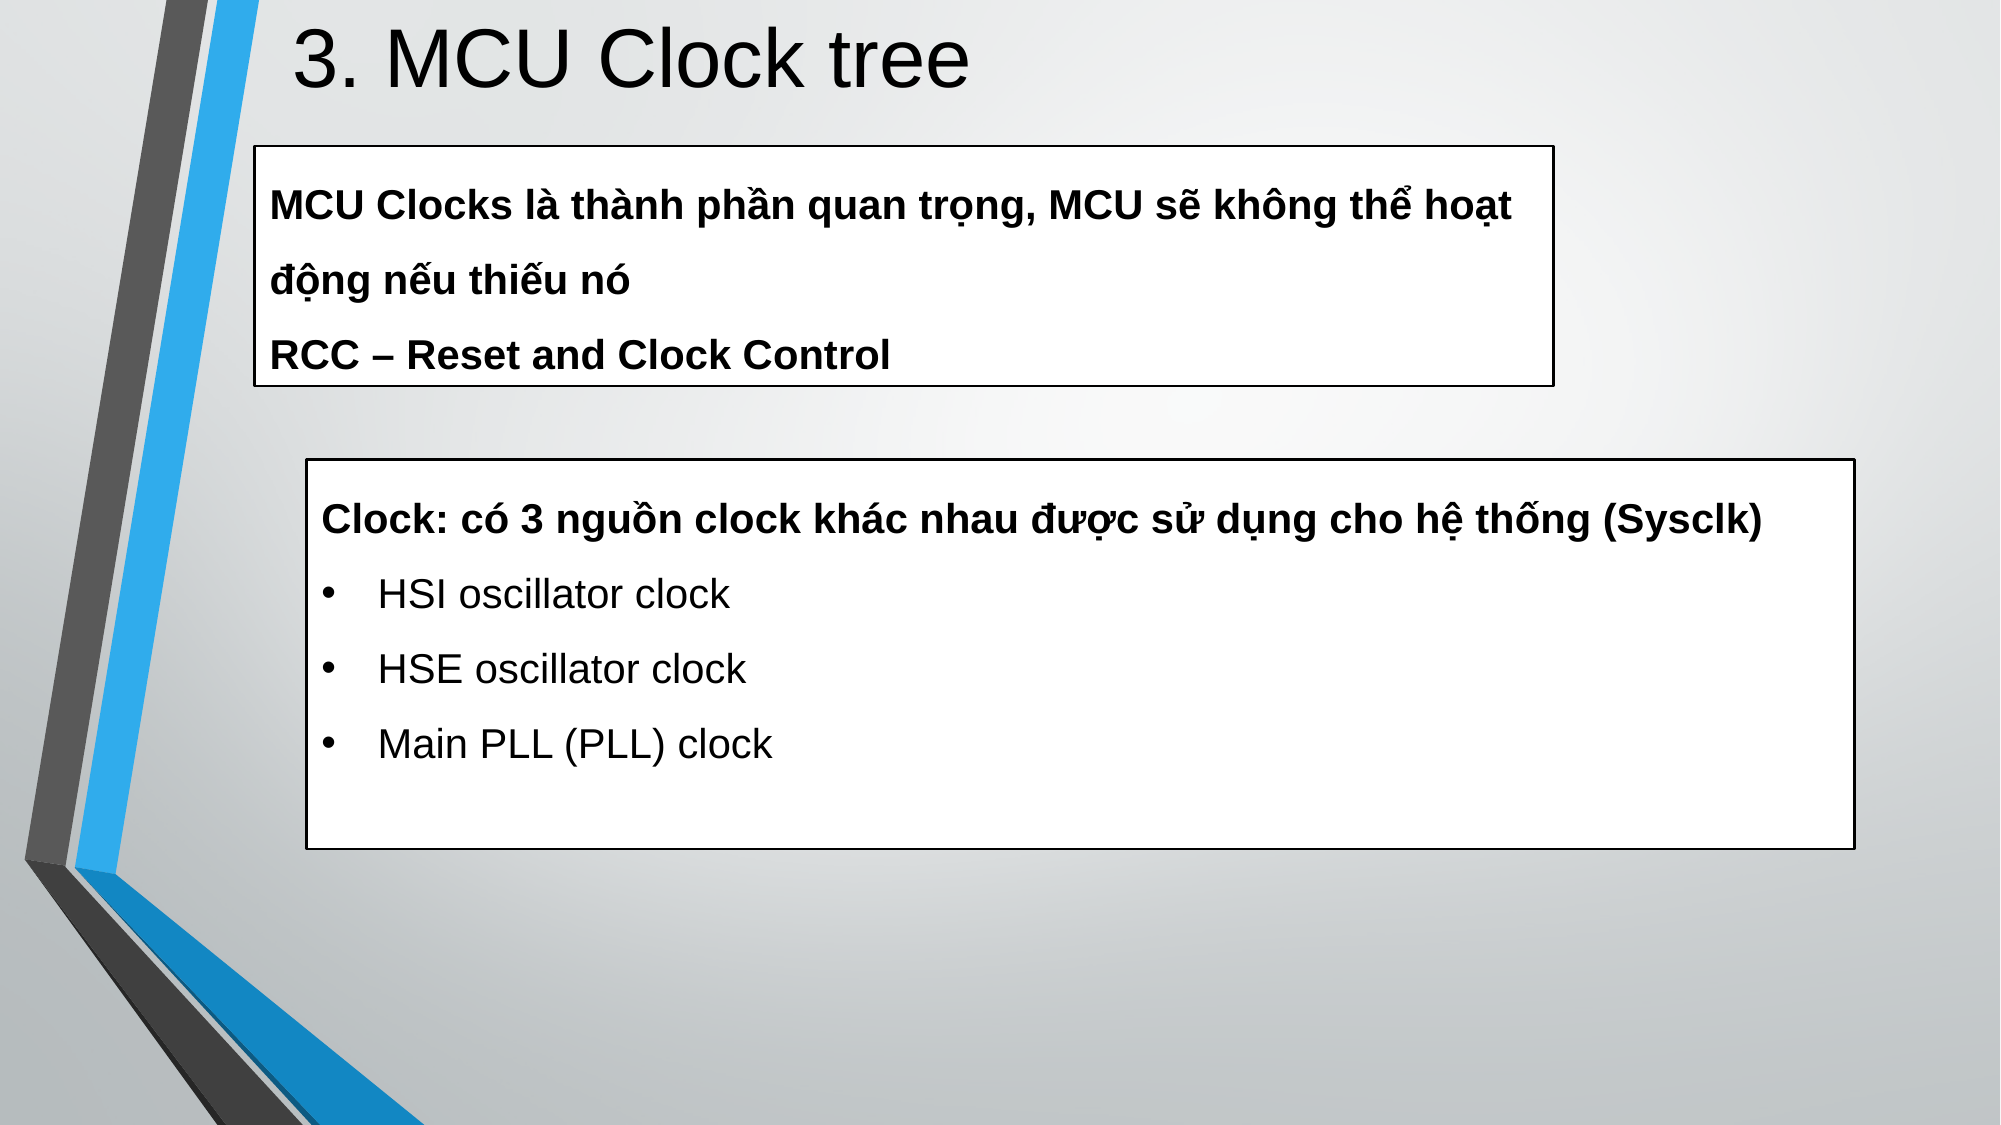

# 3. MCU Clock tree
MCU Clocks là thành phần quan trọng, MCU sẽ không thể hoạt động nếu thiếu nó
RCC – Reset and Clock Control
Clock: có 3 nguồn clock khác nhau được sử dụng cho hệ thống (Sysclk)
HSI oscillator clock
HSE oscillator clock
Main PLL (PLL) clock